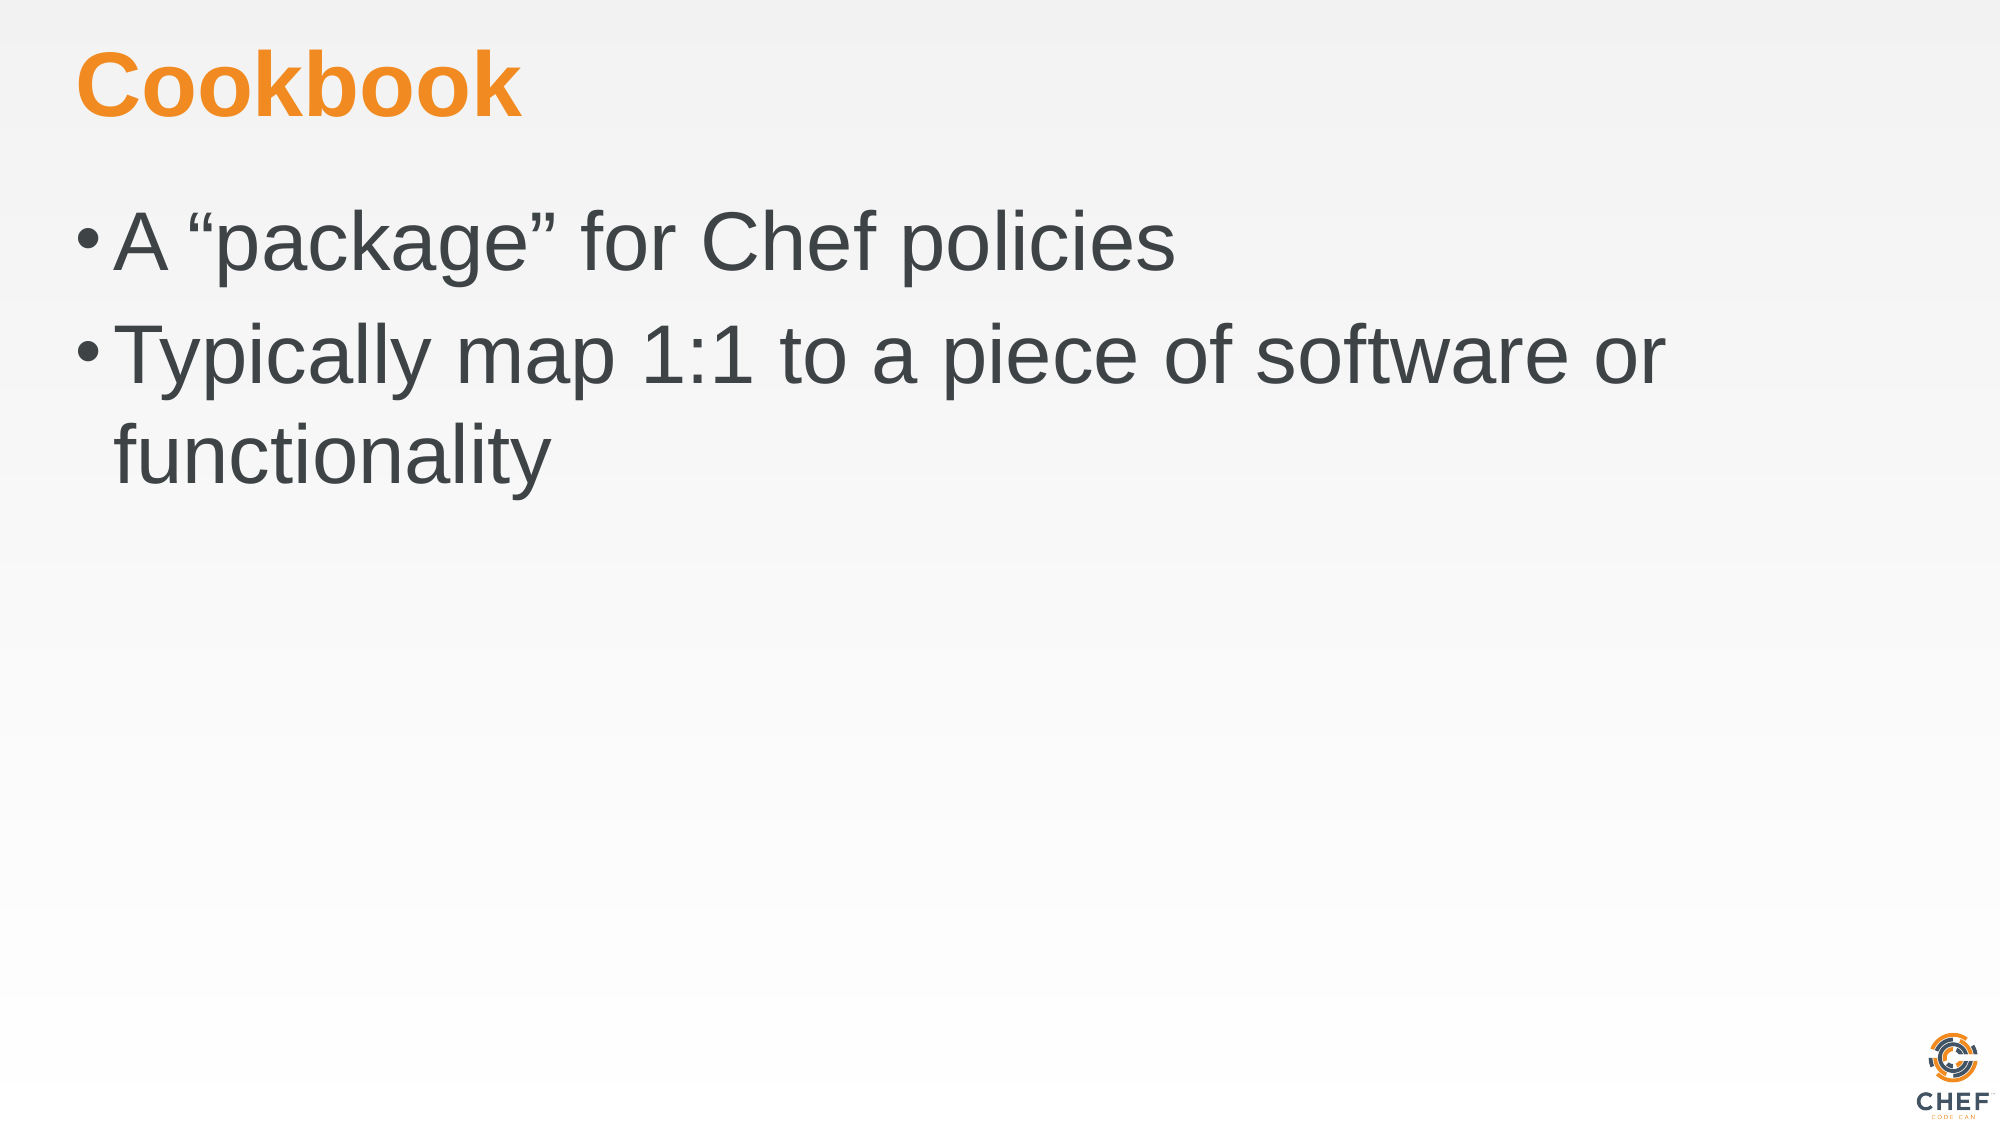

# Cookbook
A “package” for Chef policies
Typically map 1:1 to a piece of software or functionality